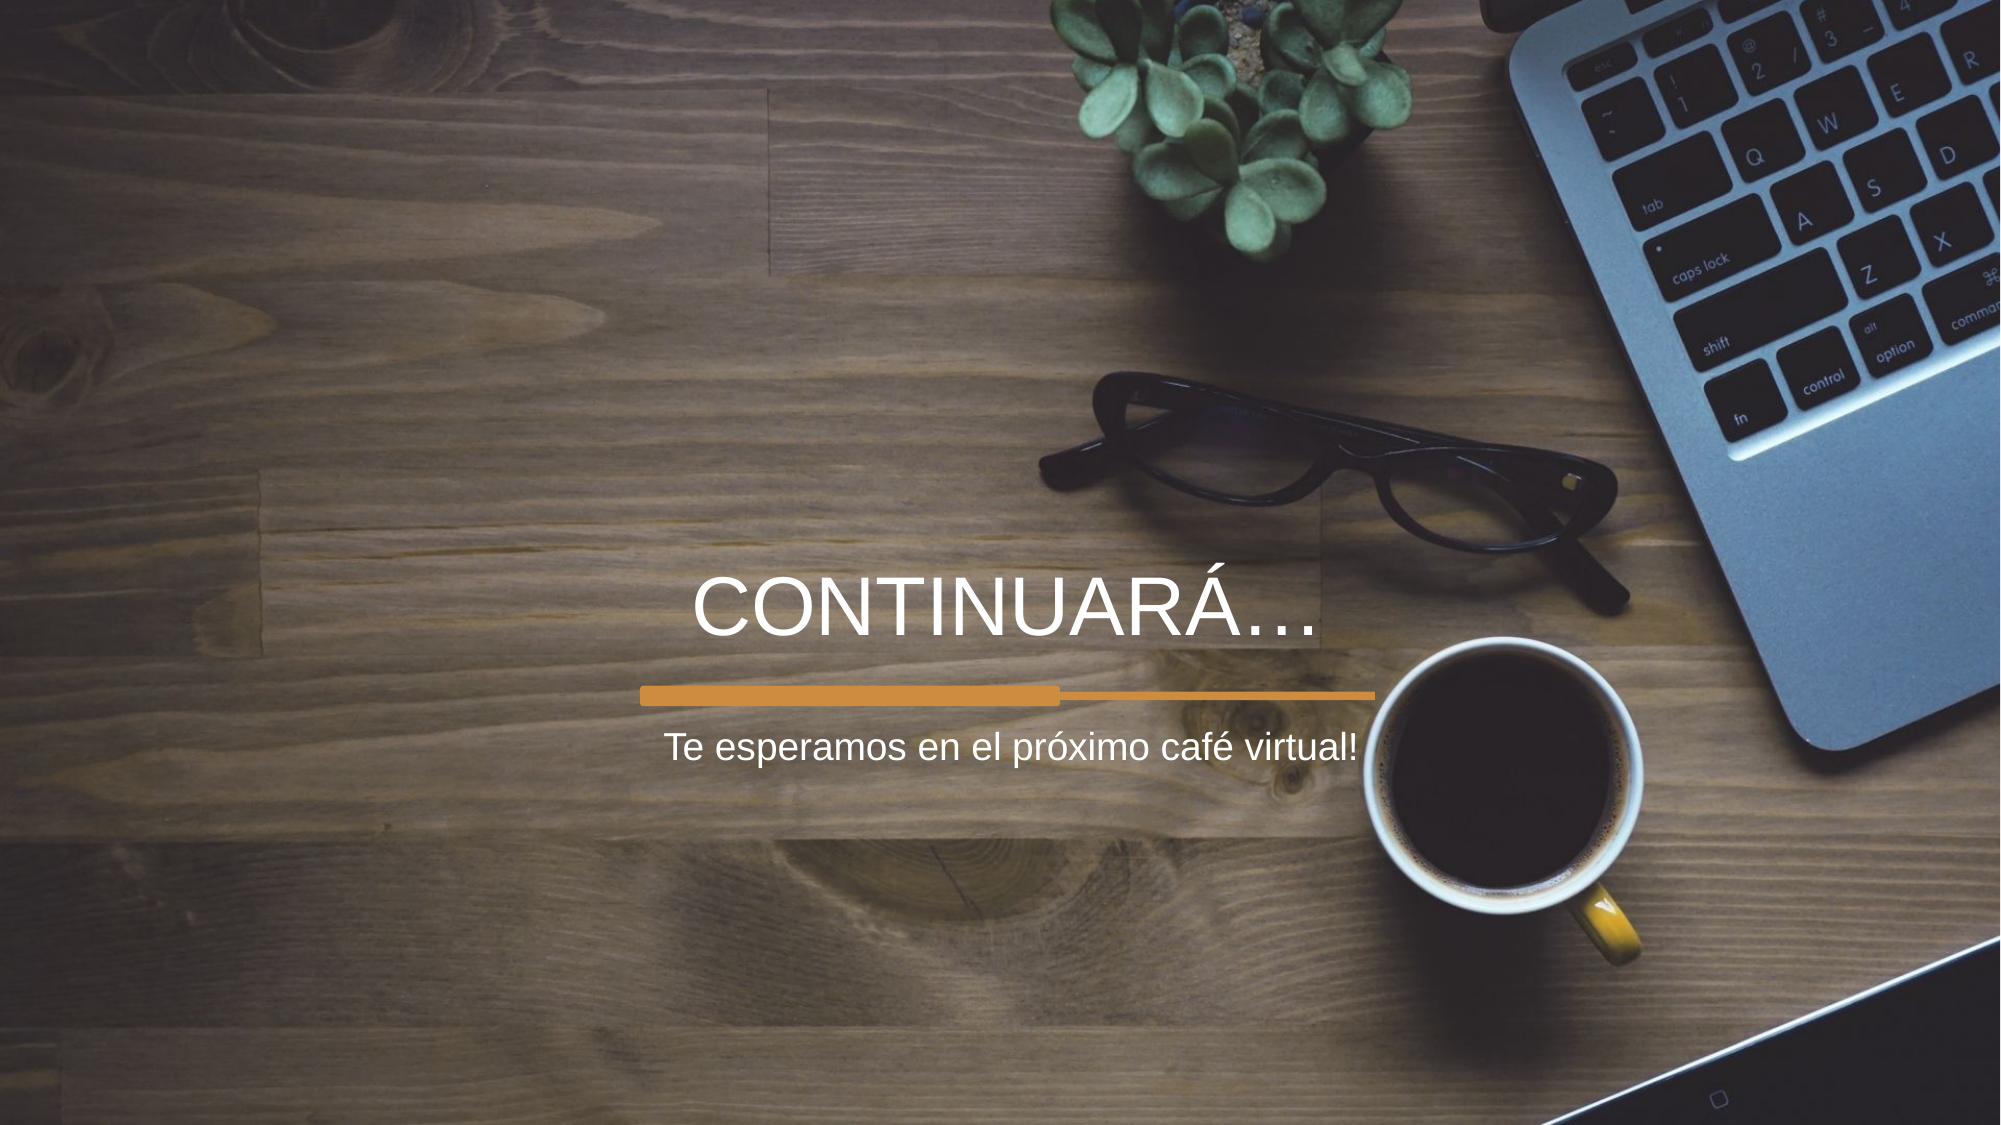

CONTINUARÁ…
Te esperamos en el próximo café virtual!